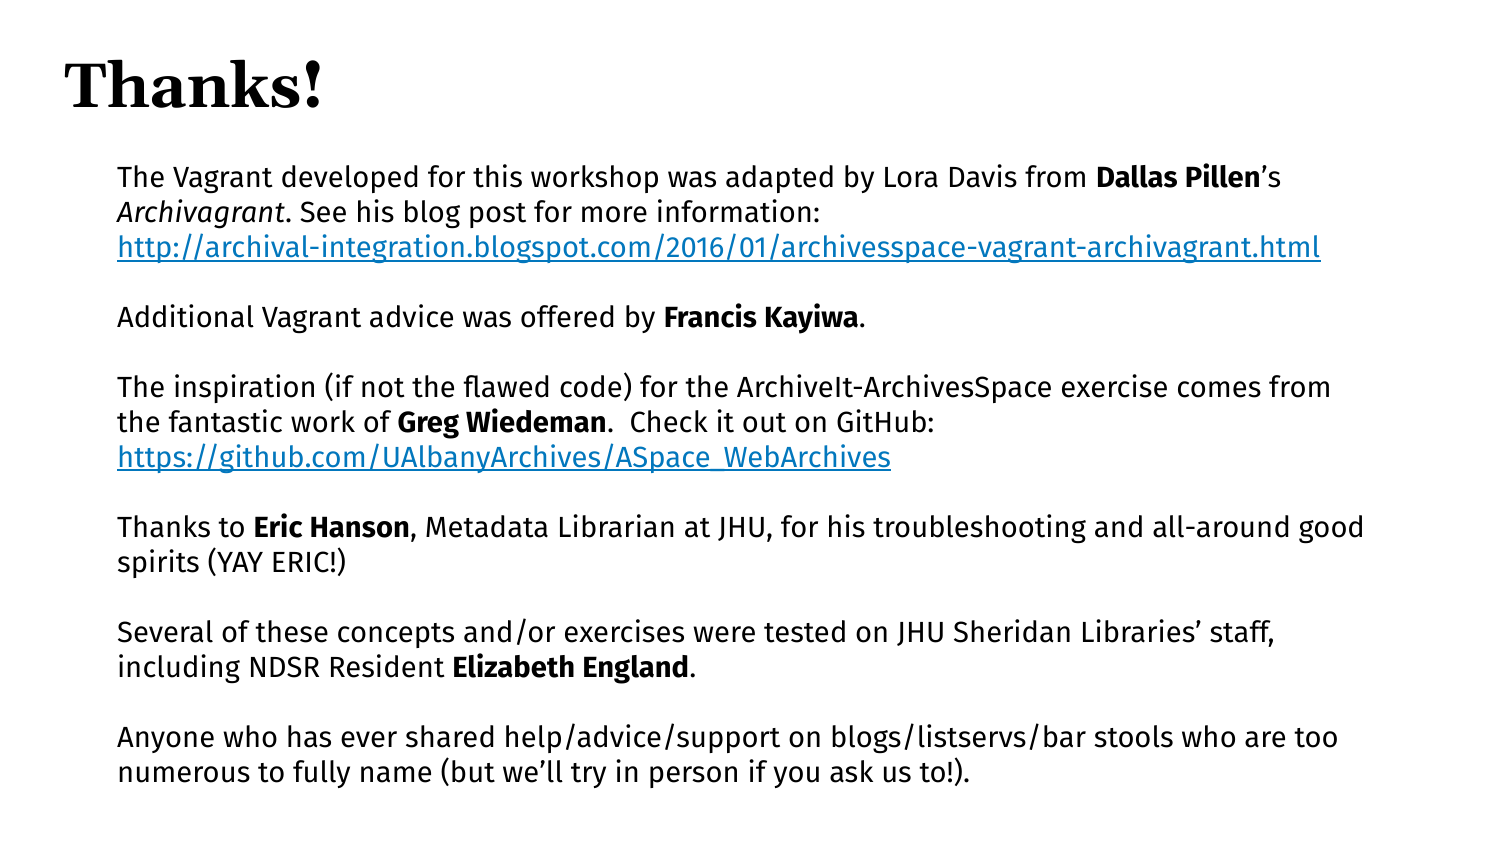

# Thanks!
The Vagrant developed for this workshop was adapted by Lora Davis from Dallas Pillen’s Archivagrant. See his blog post for more information: http://archival-integration.blogspot.com/2016/01/archivesspace-vagrant-archivagrant.html

Additional Vagrant advice was offered by Francis Kayiwa.

The inspiration (if not the flawed code) for the ArchiveIt-ArchivesSpace exercise comes from the fantastic work of Greg Wiedeman.  Check it out on GitHub: https://github.com/UAlbanyArchives/ASpace_WebArchives

Thanks to Eric Hanson, Metadata Librarian at JHU, for his troubleshooting and all-around good spirits (YAY ERIC!)

Several of these concepts and/or exercises were tested on JHU Sheridan Libraries’ staff, including NDSR Resident Elizabeth England.

Anyone who has ever shared help/advice/support on blogs/listservs/bar stools who are too numerous to fully name (but we’ll try in person if you ask us to!).